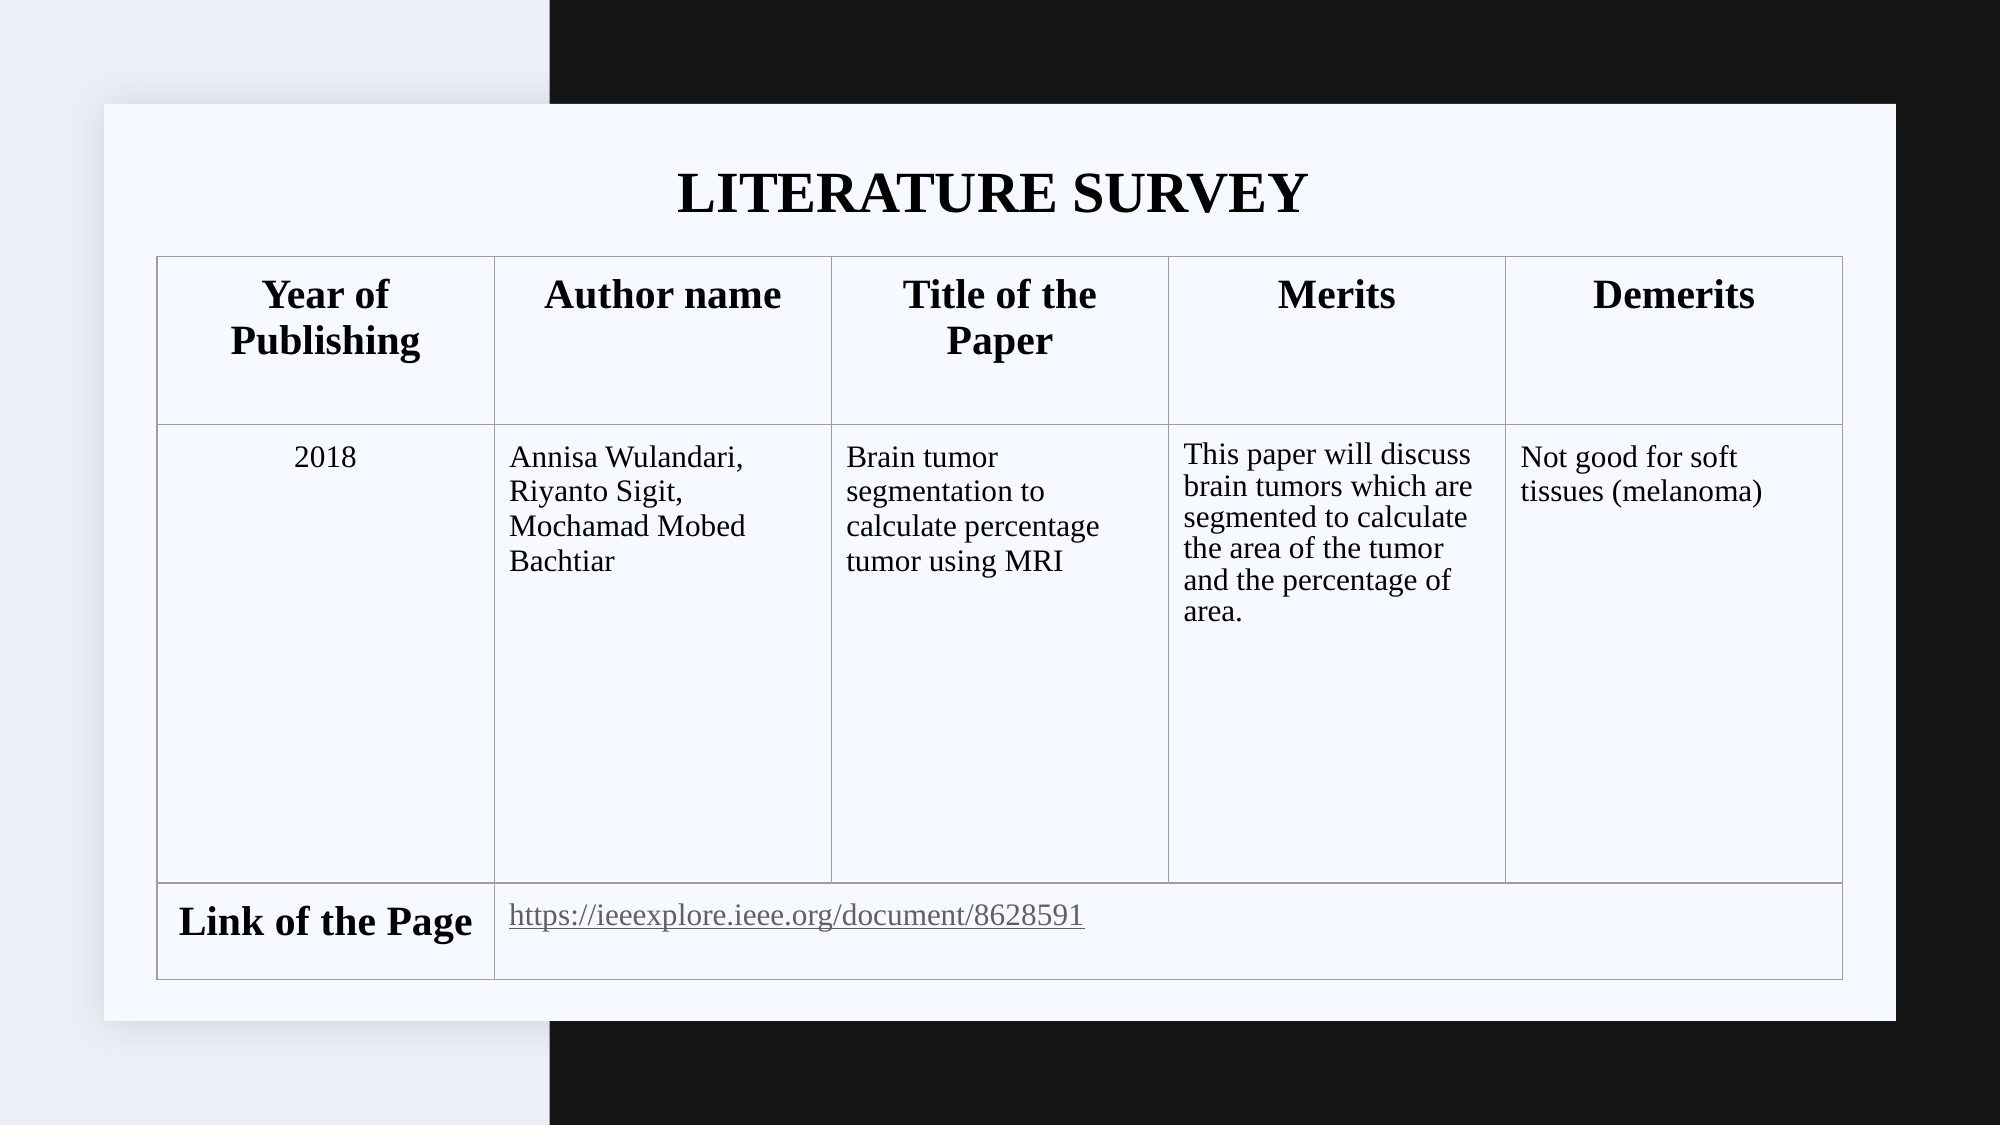

LITERATURE SURVEY
| Year of Publishing | Author name | Title of the Paper | Merits | Demerits |
| --- | --- | --- | --- | --- |
| 2018 | Annisa Wulandari, Riyanto Sigit, Mochamad Mobed Bachtiar | Brain tumor segmentation to calculate percentage tumor using MRI | This paper will discuss brain tumors which are segmented to calculate the area of the tumor and the percentage of area. | Not good for soft tissues (melanoma) |
| Link of the Page | https://ieeexplore.ieee.org/document/8628591 |
| --- | --- |